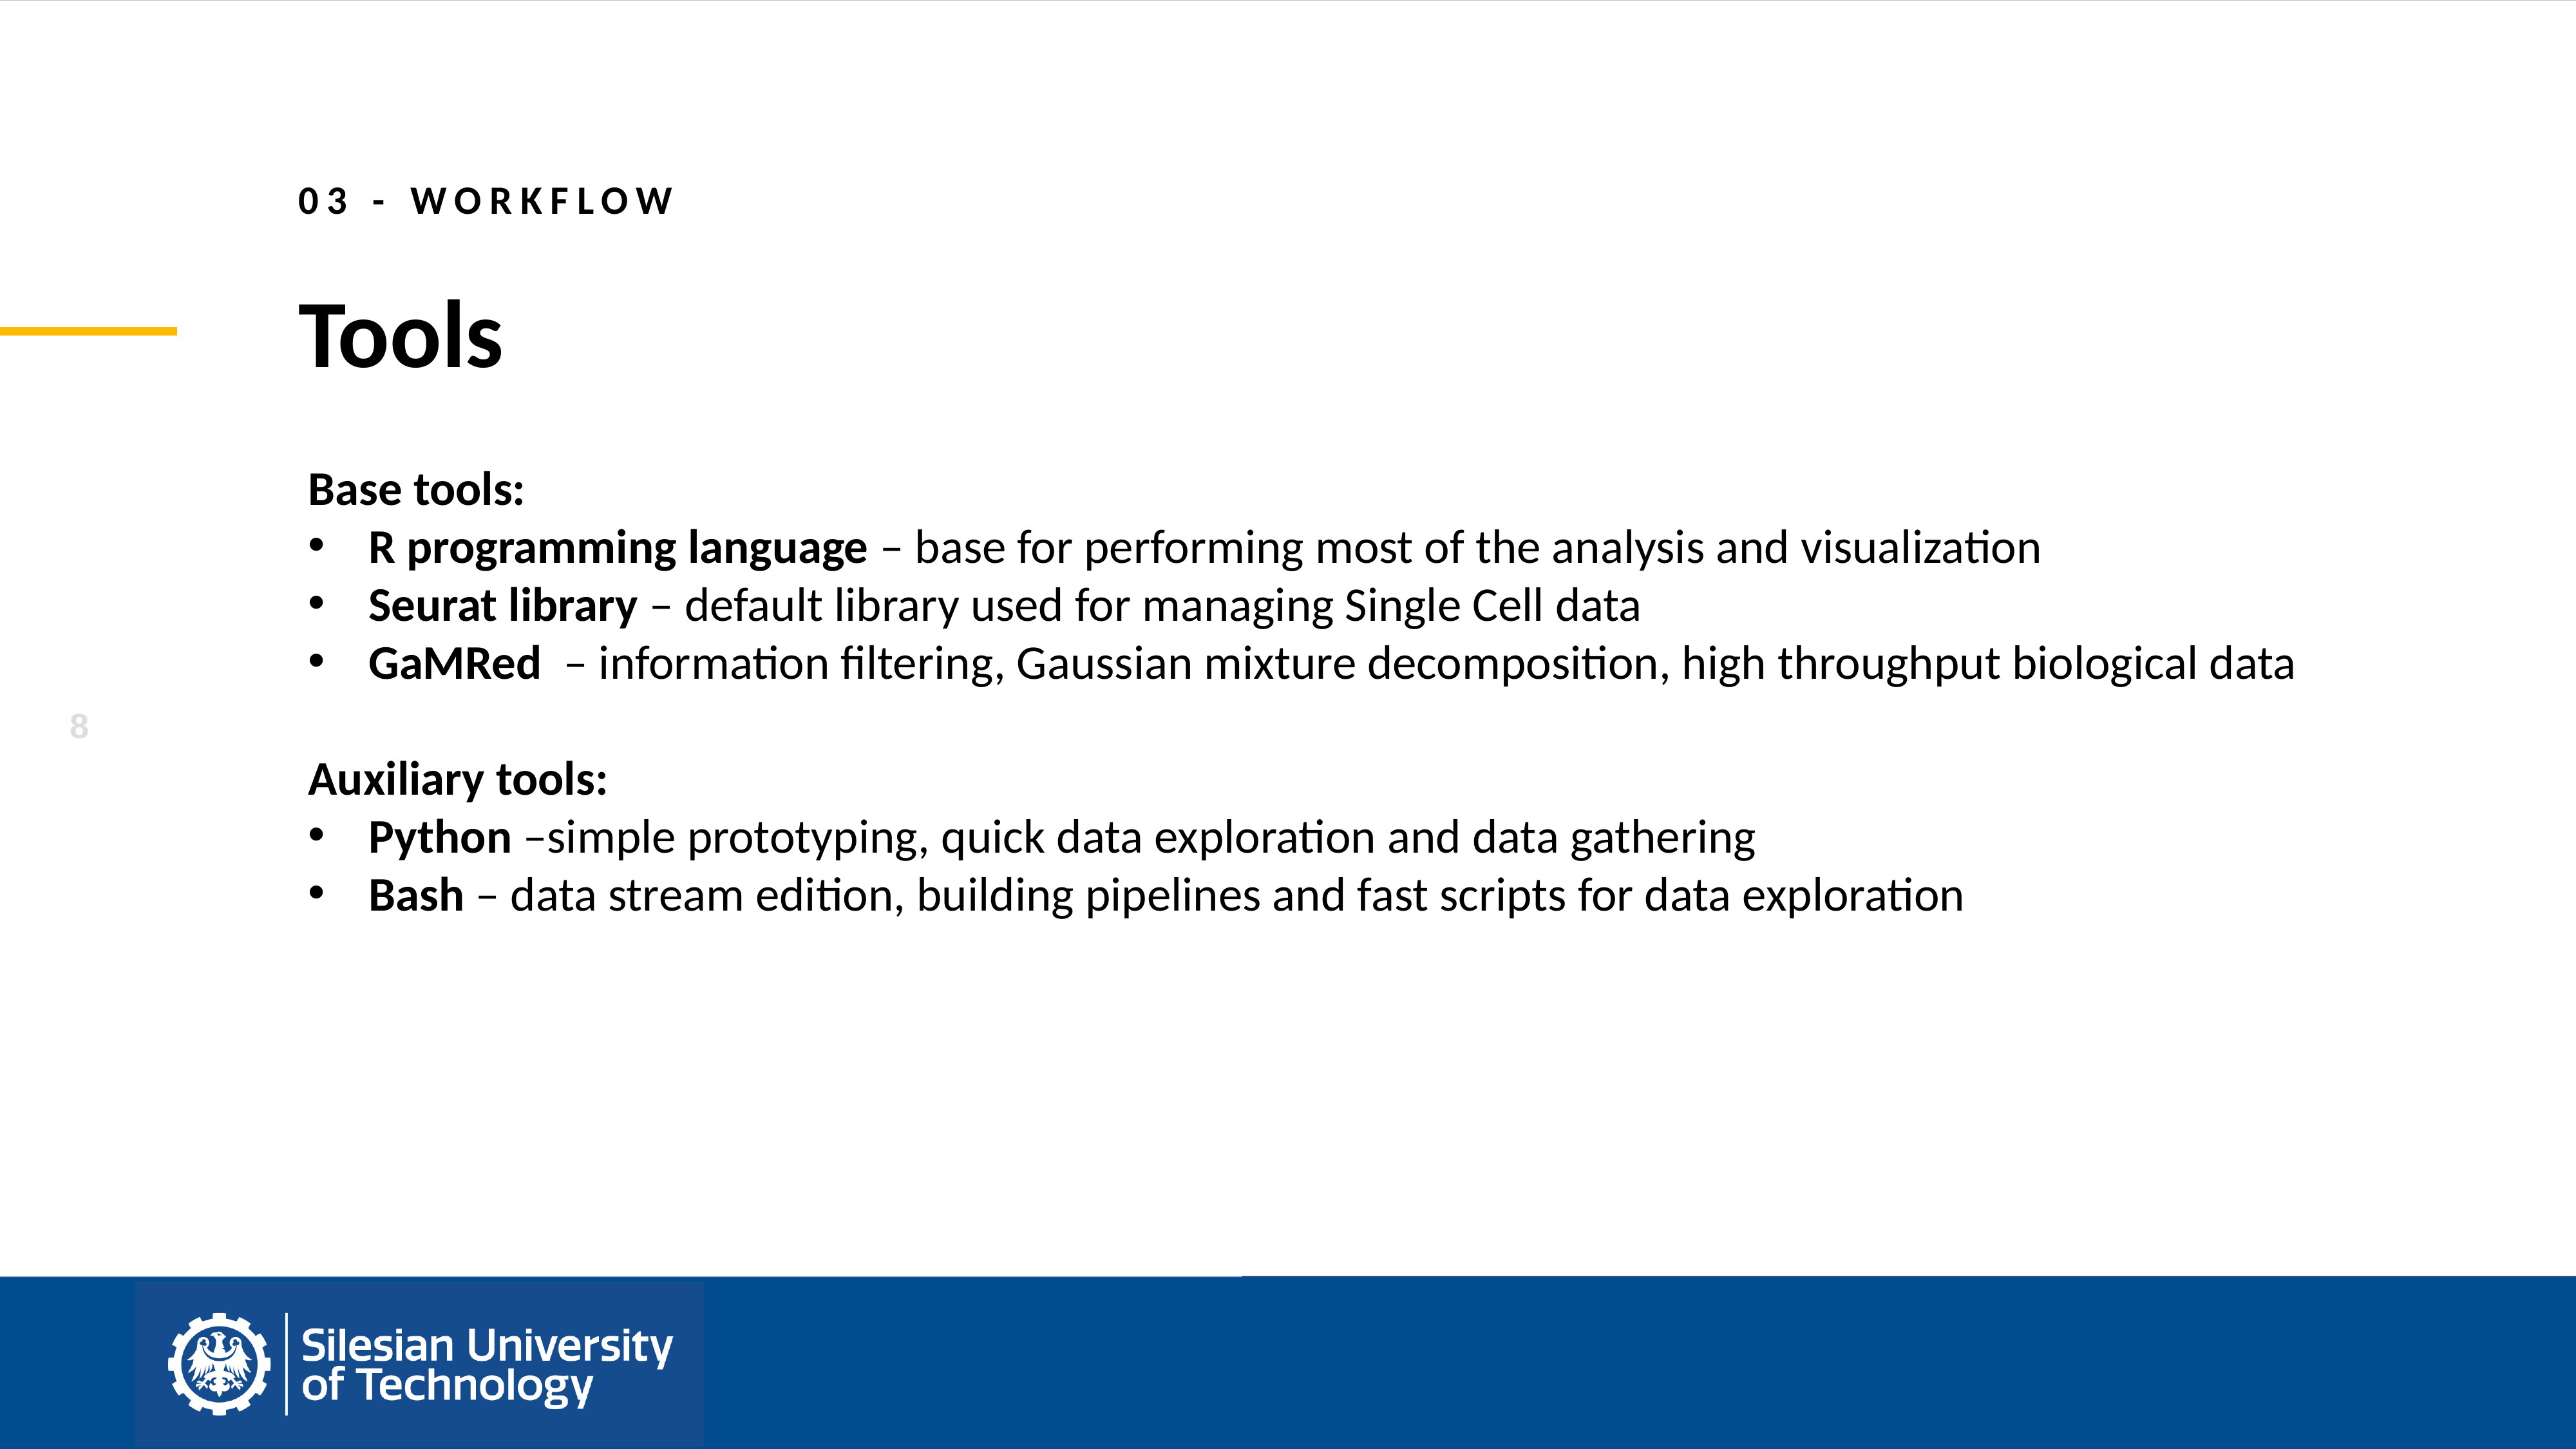

03 - Workflow
Tools
Base tools:
R programming language – base for performing most of the analysis and visualization
Seurat library – default library used for managing Single Cell data
GaMRed  – information filtering, Gaussian mixture decomposition, high throughput biological data

Auxiliary tools:
Python –simple prototyping, quick data exploration and data gathering
Bash – data stream edition, building pipelines and fast scripts for data exploration